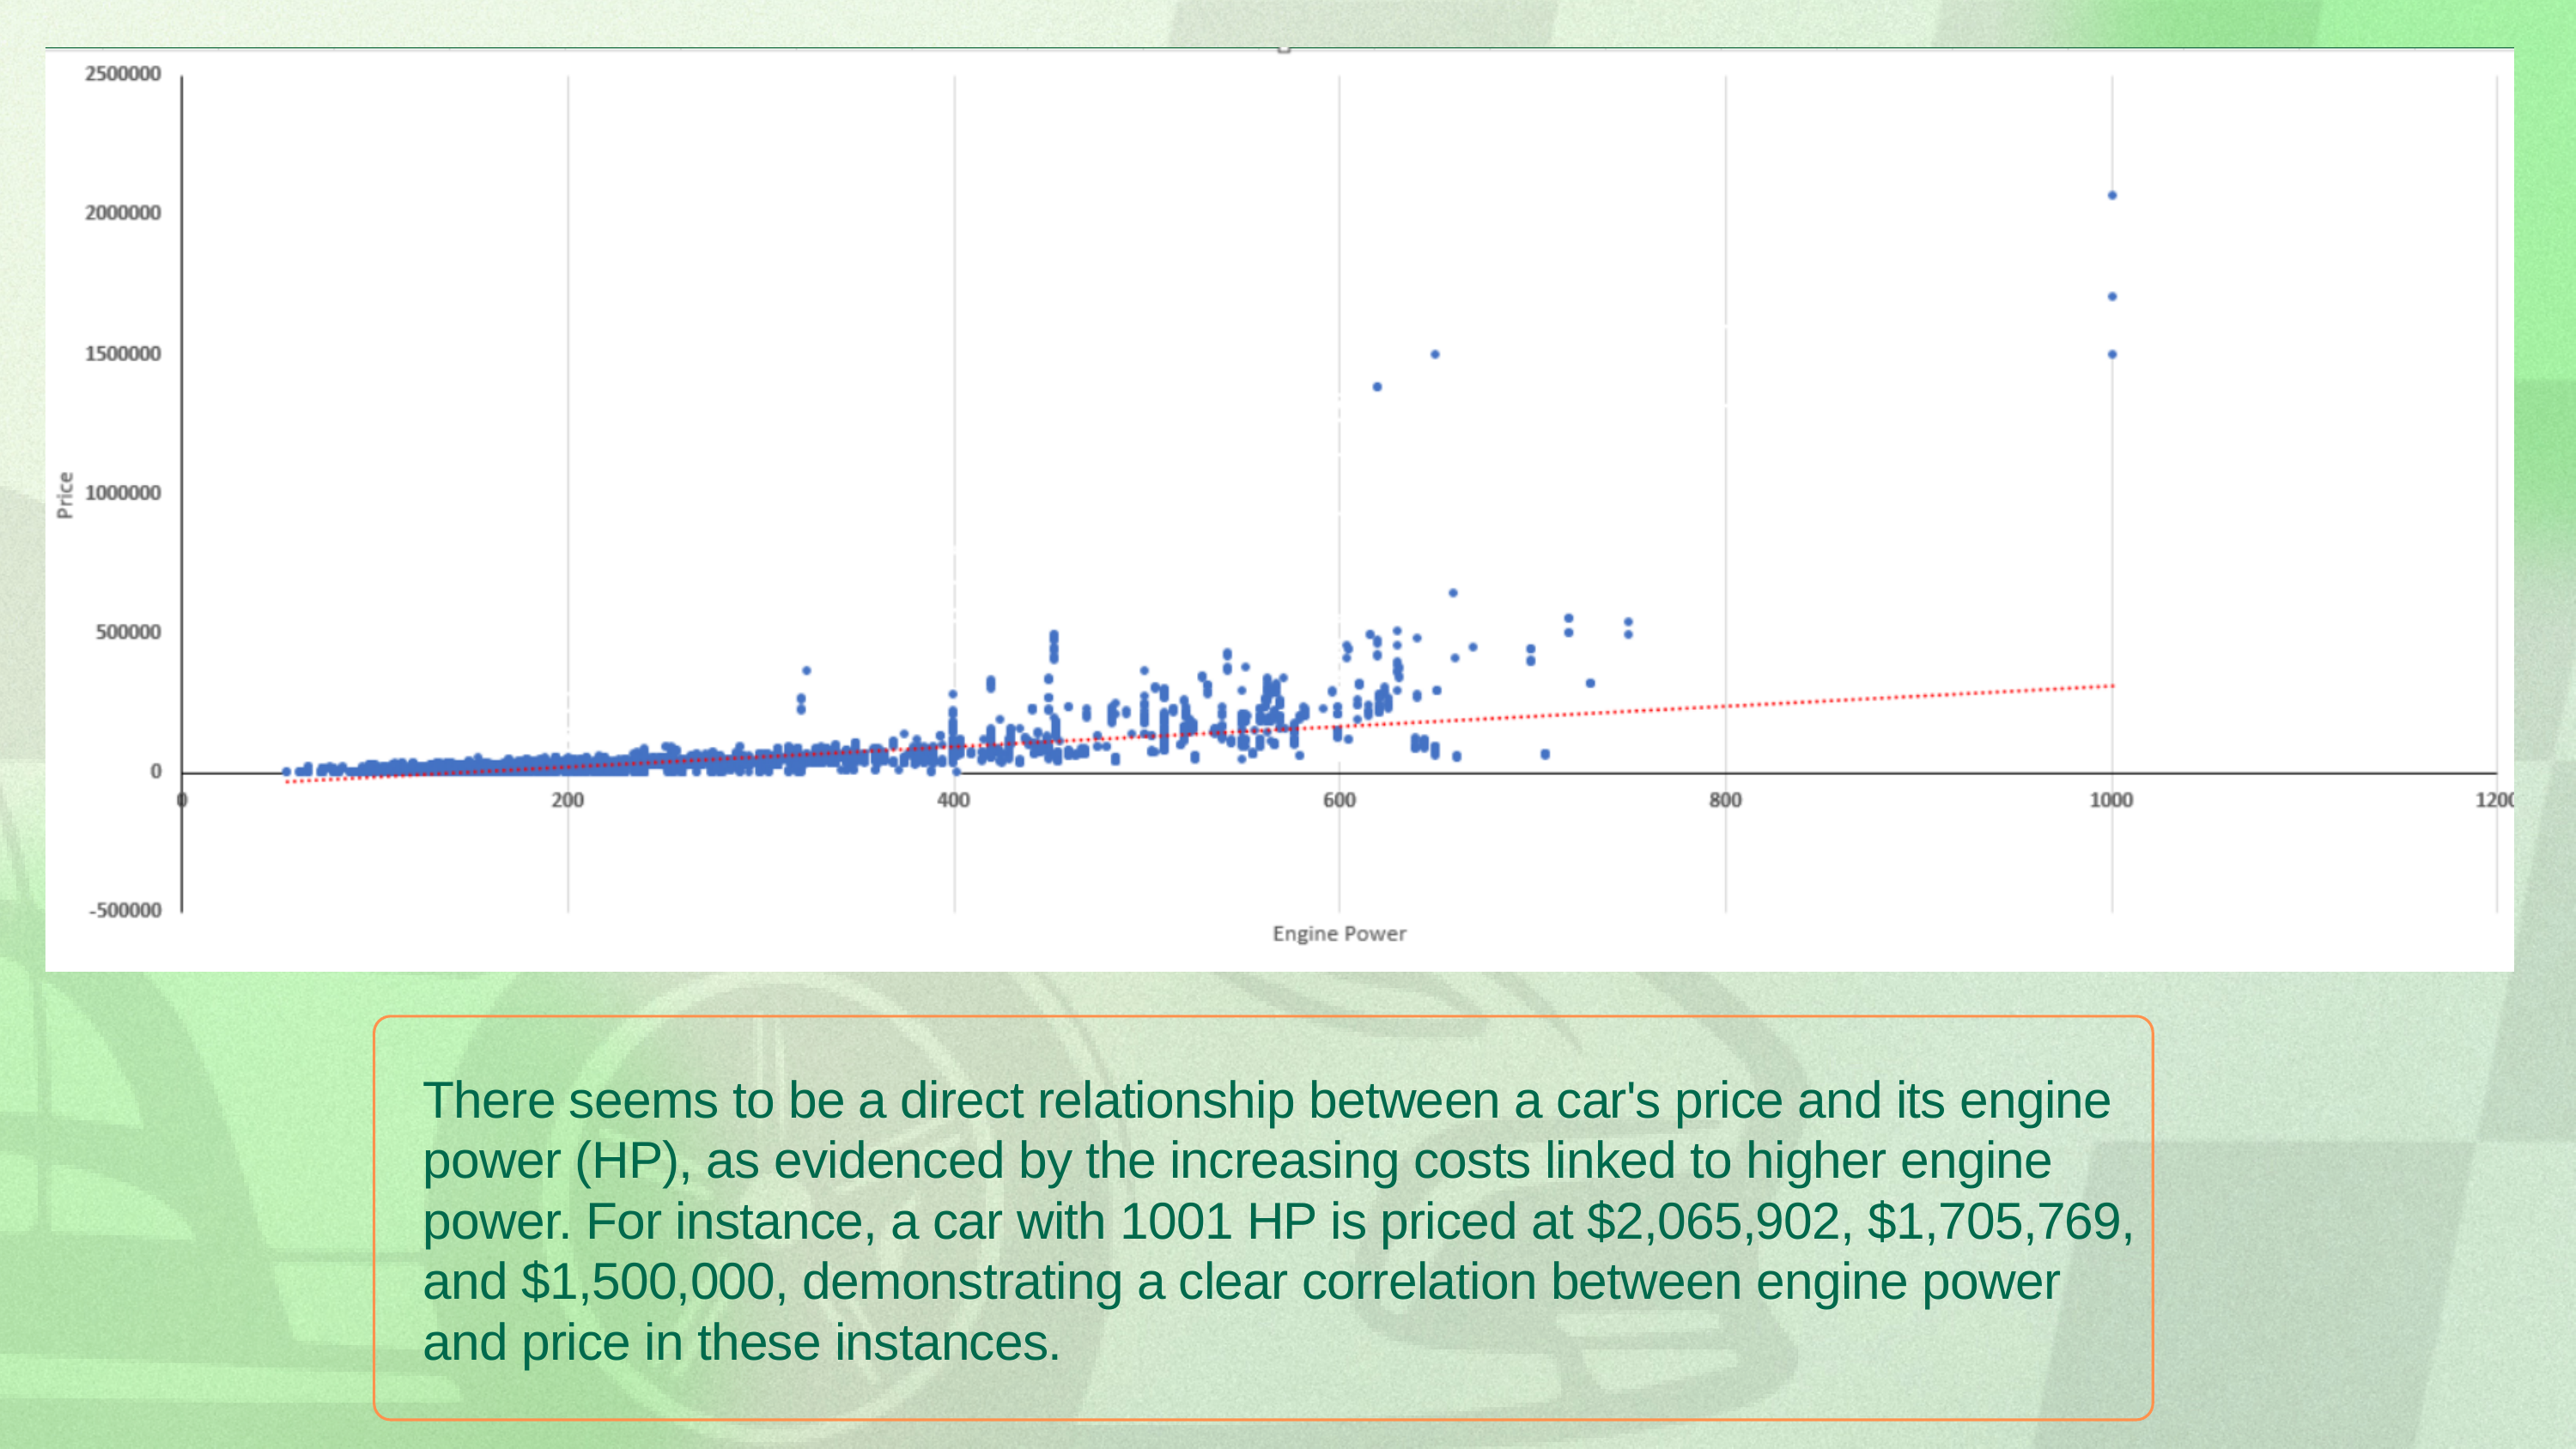

There seems to be a direct relationship between a car's price and its engine power (HP), as evidenced by the increasing costs linked to higher engine power. For instance, a car with 1001 HP is priced at $2,065,902, $1,705,769, and $1,500,000, demonstrating a clear correlation between engine power and price in these instances.